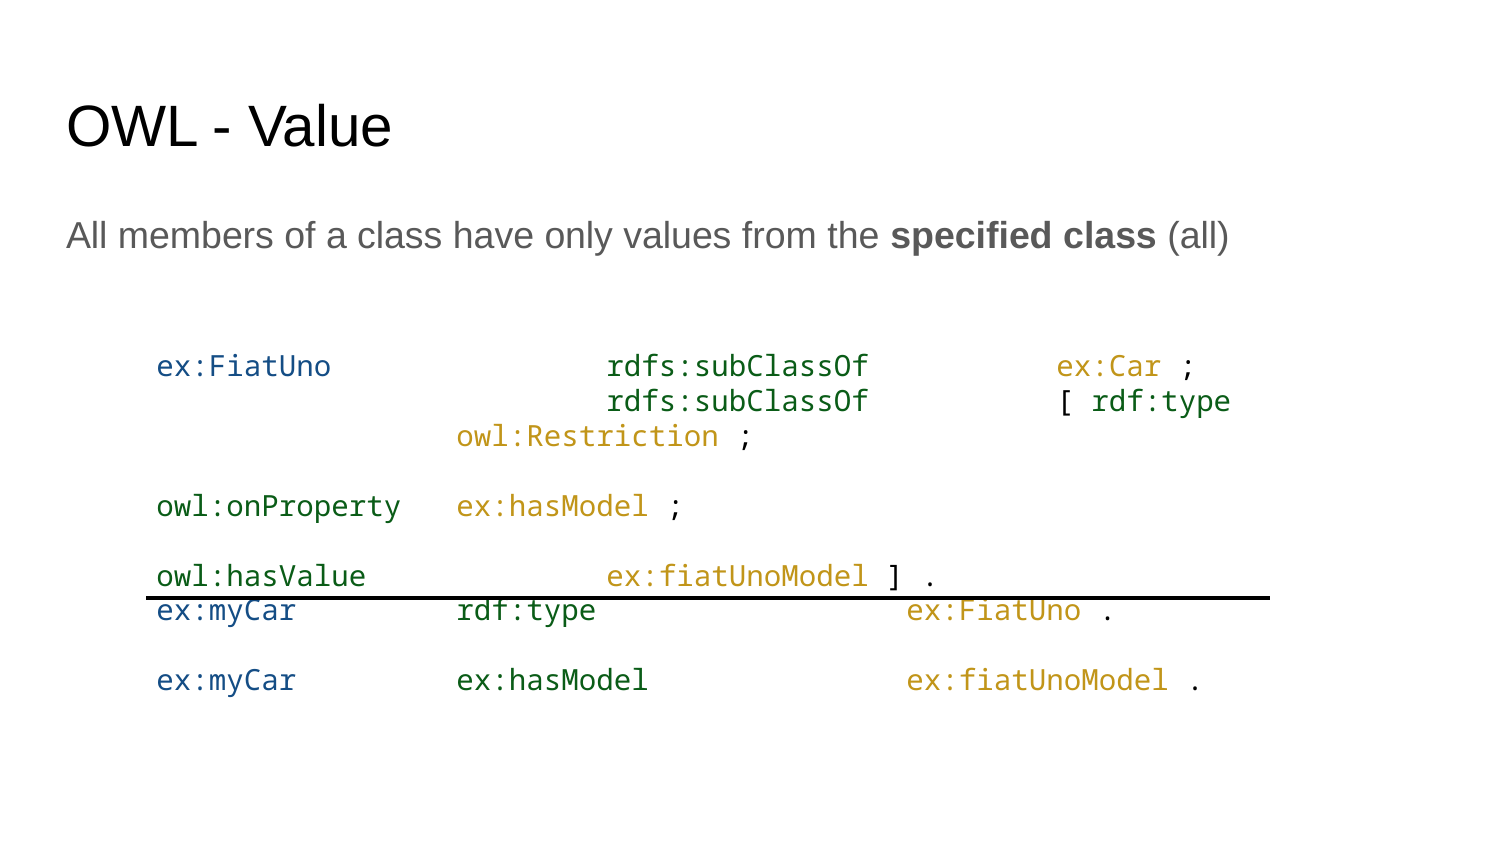

# OWL - Value
All members of a class have only values from the specified class (all)

ex:FiatUno		rdfs:subClassOf		ex:Car ;
			rdfs:subClassOf		[ rdf:type			owl:Restriction ;
						  	  owl:onProperty	ex:hasModel ;
						  	  owl:hasValue		ex:fiatUnoModel ] .
ex:myCar		rdf:type			ex:FiatUno .
ex:myCar		ex:hasModel		ex:fiatUnoModel .